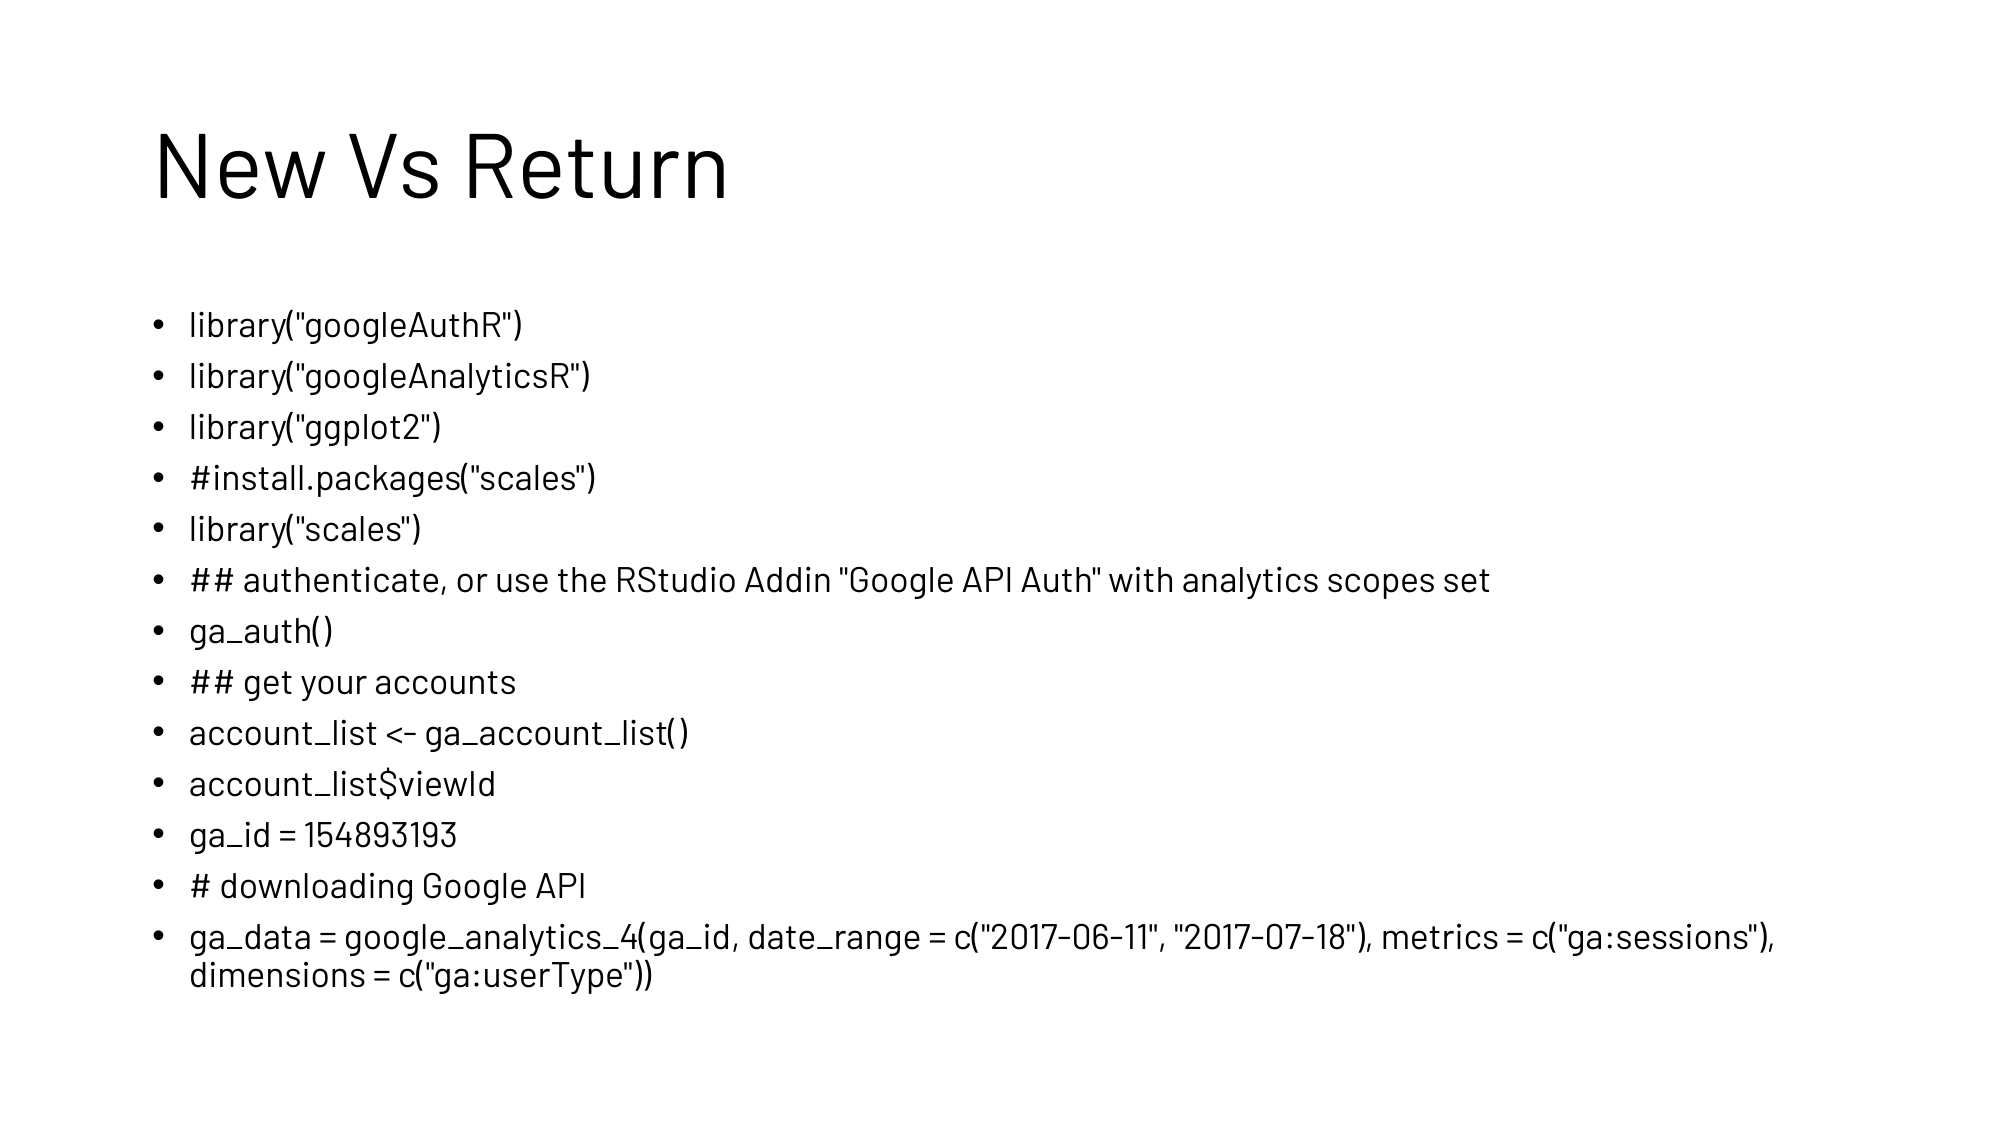

# New Vs Return
library("googleAuthR")
library("googleAnalyticsR")
library("ggplot2")
#install.packages("scales")
library("scales")
## authenticate, or use the RStudio Addin "Google API Auth" with analytics scopes set
ga_auth()
## get your accounts
account_list <- ga_account_list()
account_list$viewId
ga_id = 154893193
# downloading Google API
ga_data = google_analytics_4(ga_id, date_range = c("2017-06-11", "2017-07-18"), metrics = c("ga:sessions"), dimensions = c("ga:userType"))